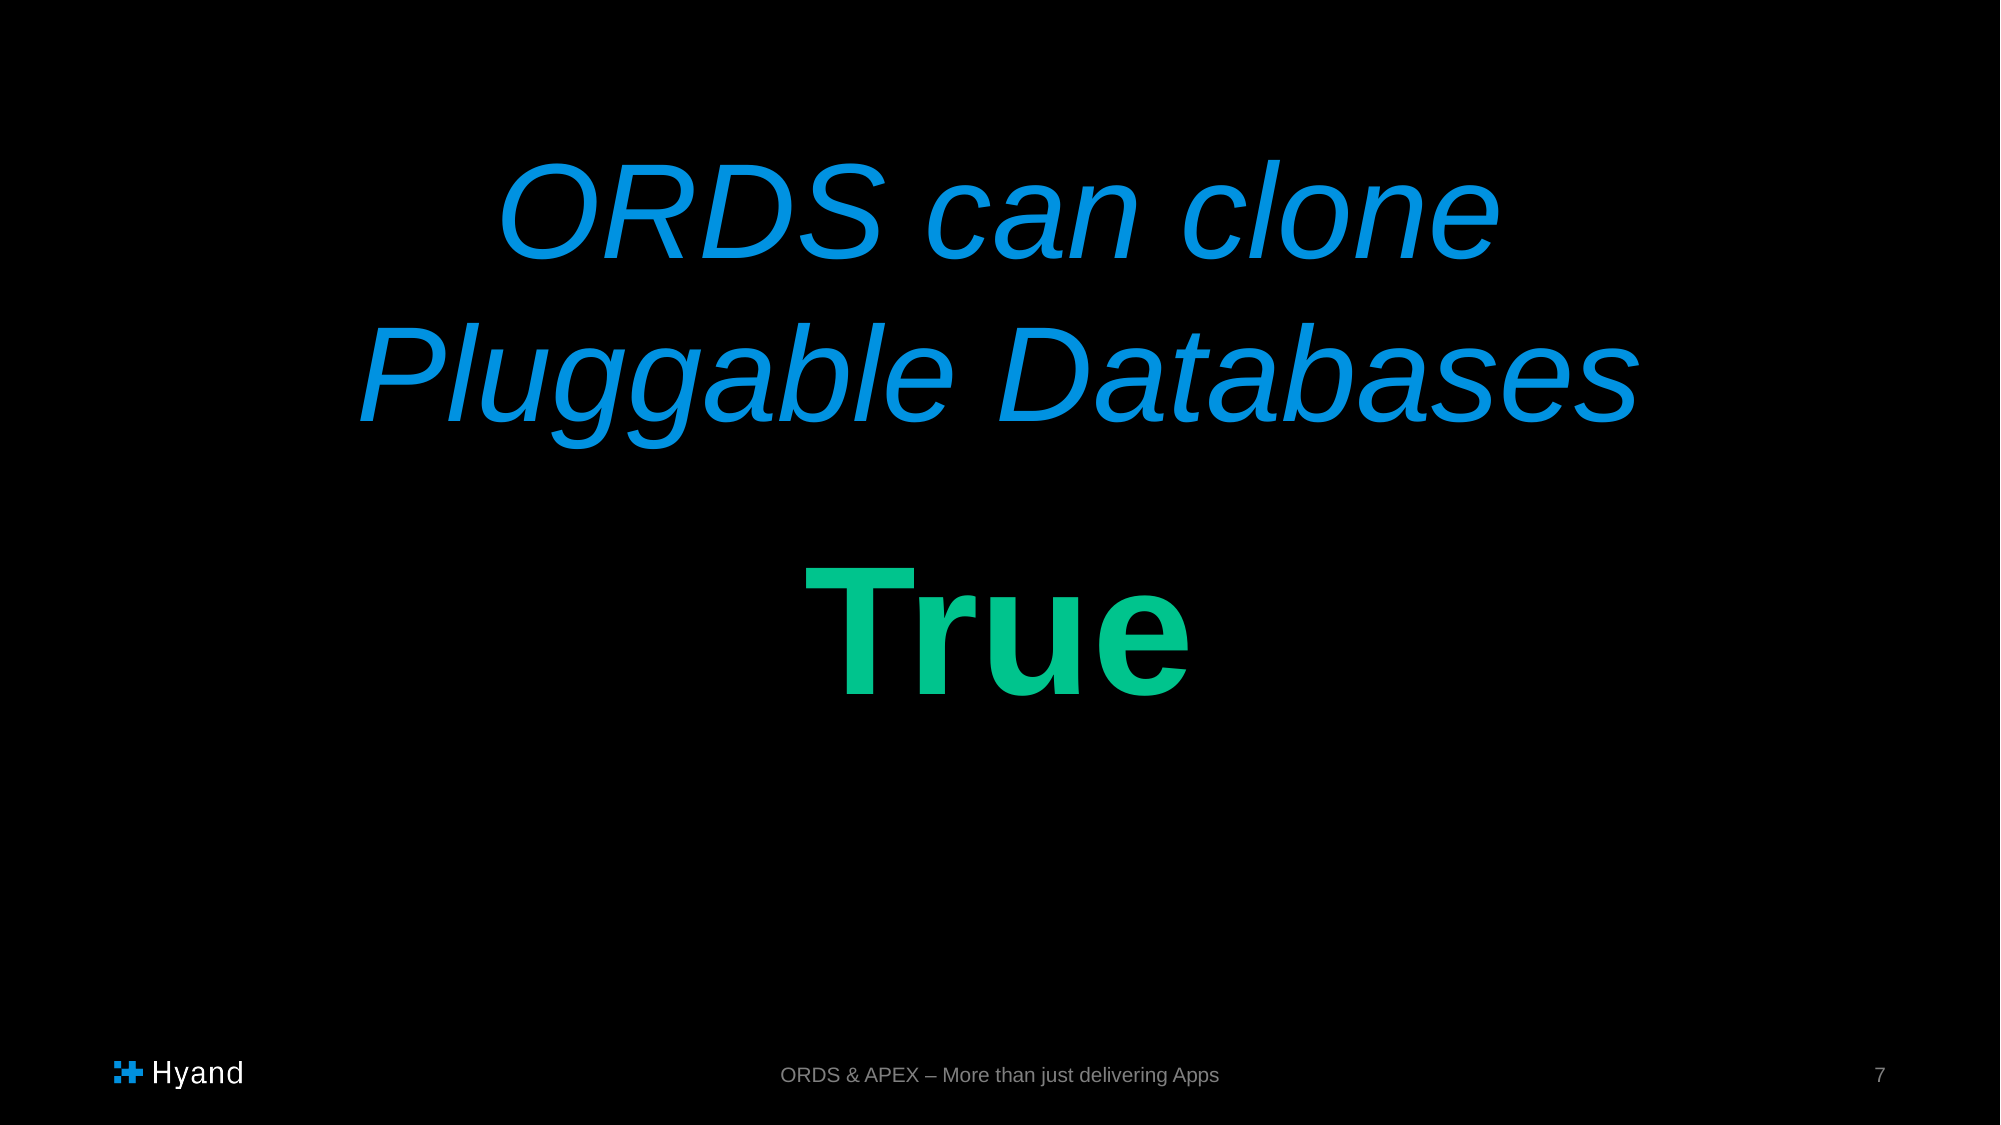

ORDS can clone
Pluggable Databases
True
ORDS & APEX – More than just delivering Apps
7